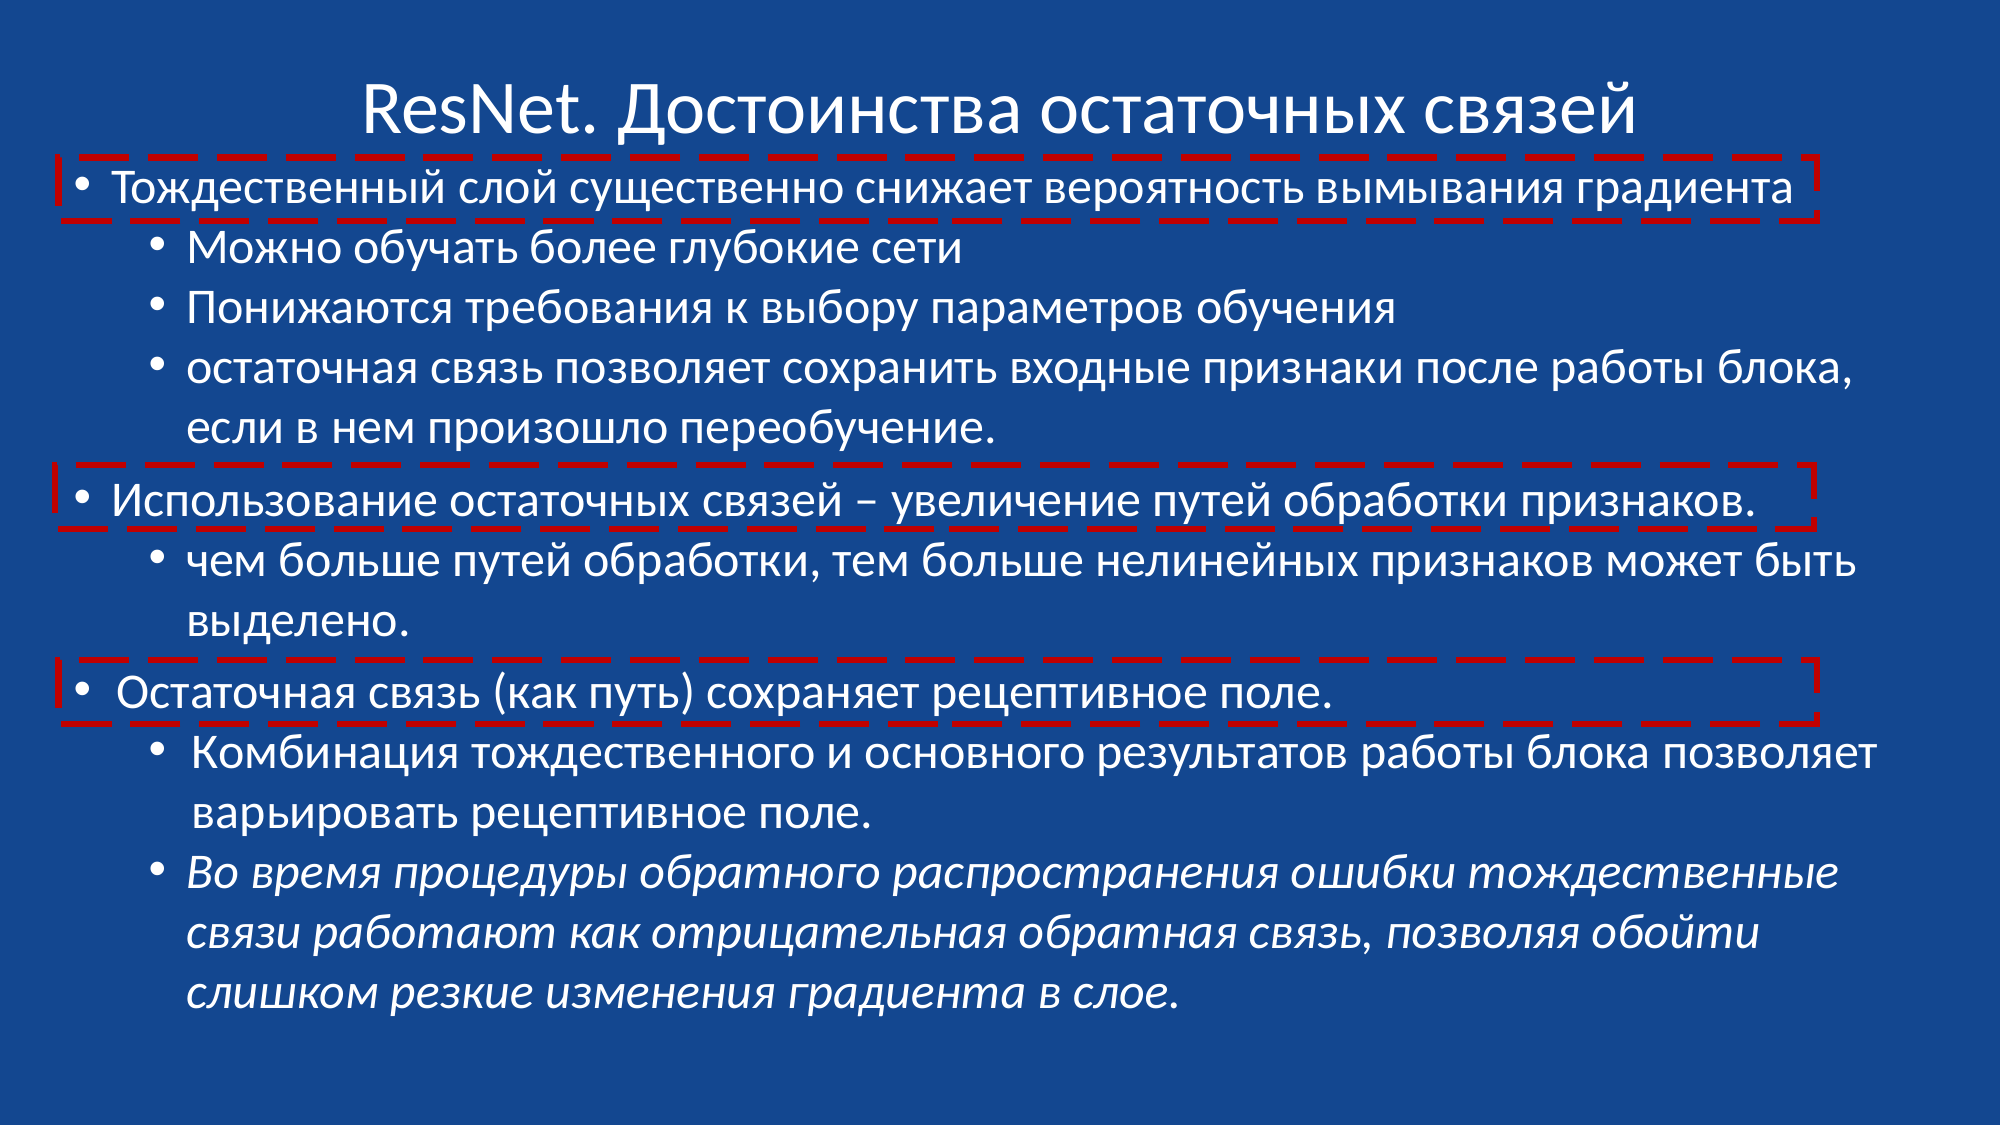

# ResNet. Достоинства остаточных связей
Тождественный слой существенно снижает вероятность вымывания градиента
Можно обучать более глубокие сети
Понижаются требования к выбору параметров обучения
остаточная связь позволяет сохранить входные признаки после работы блока, если в нем произошло переобучение.
Использование остаточных связей – увеличение путей обработки признаков.
чем больше путей обработки, тем больше нелинейных признаков может быть выделено.
Остаточная связь (как путь) сохраняет рецептивное поле.
Комбинация тождественного и основного результатов работы блока позволяет варьировать рецептивное поле.
Во время процедуры обратного распространения ошибки тождественные связи работают как отрицательная обратная связь, позволяя обойти слишком резкие изменения градиента в слое.